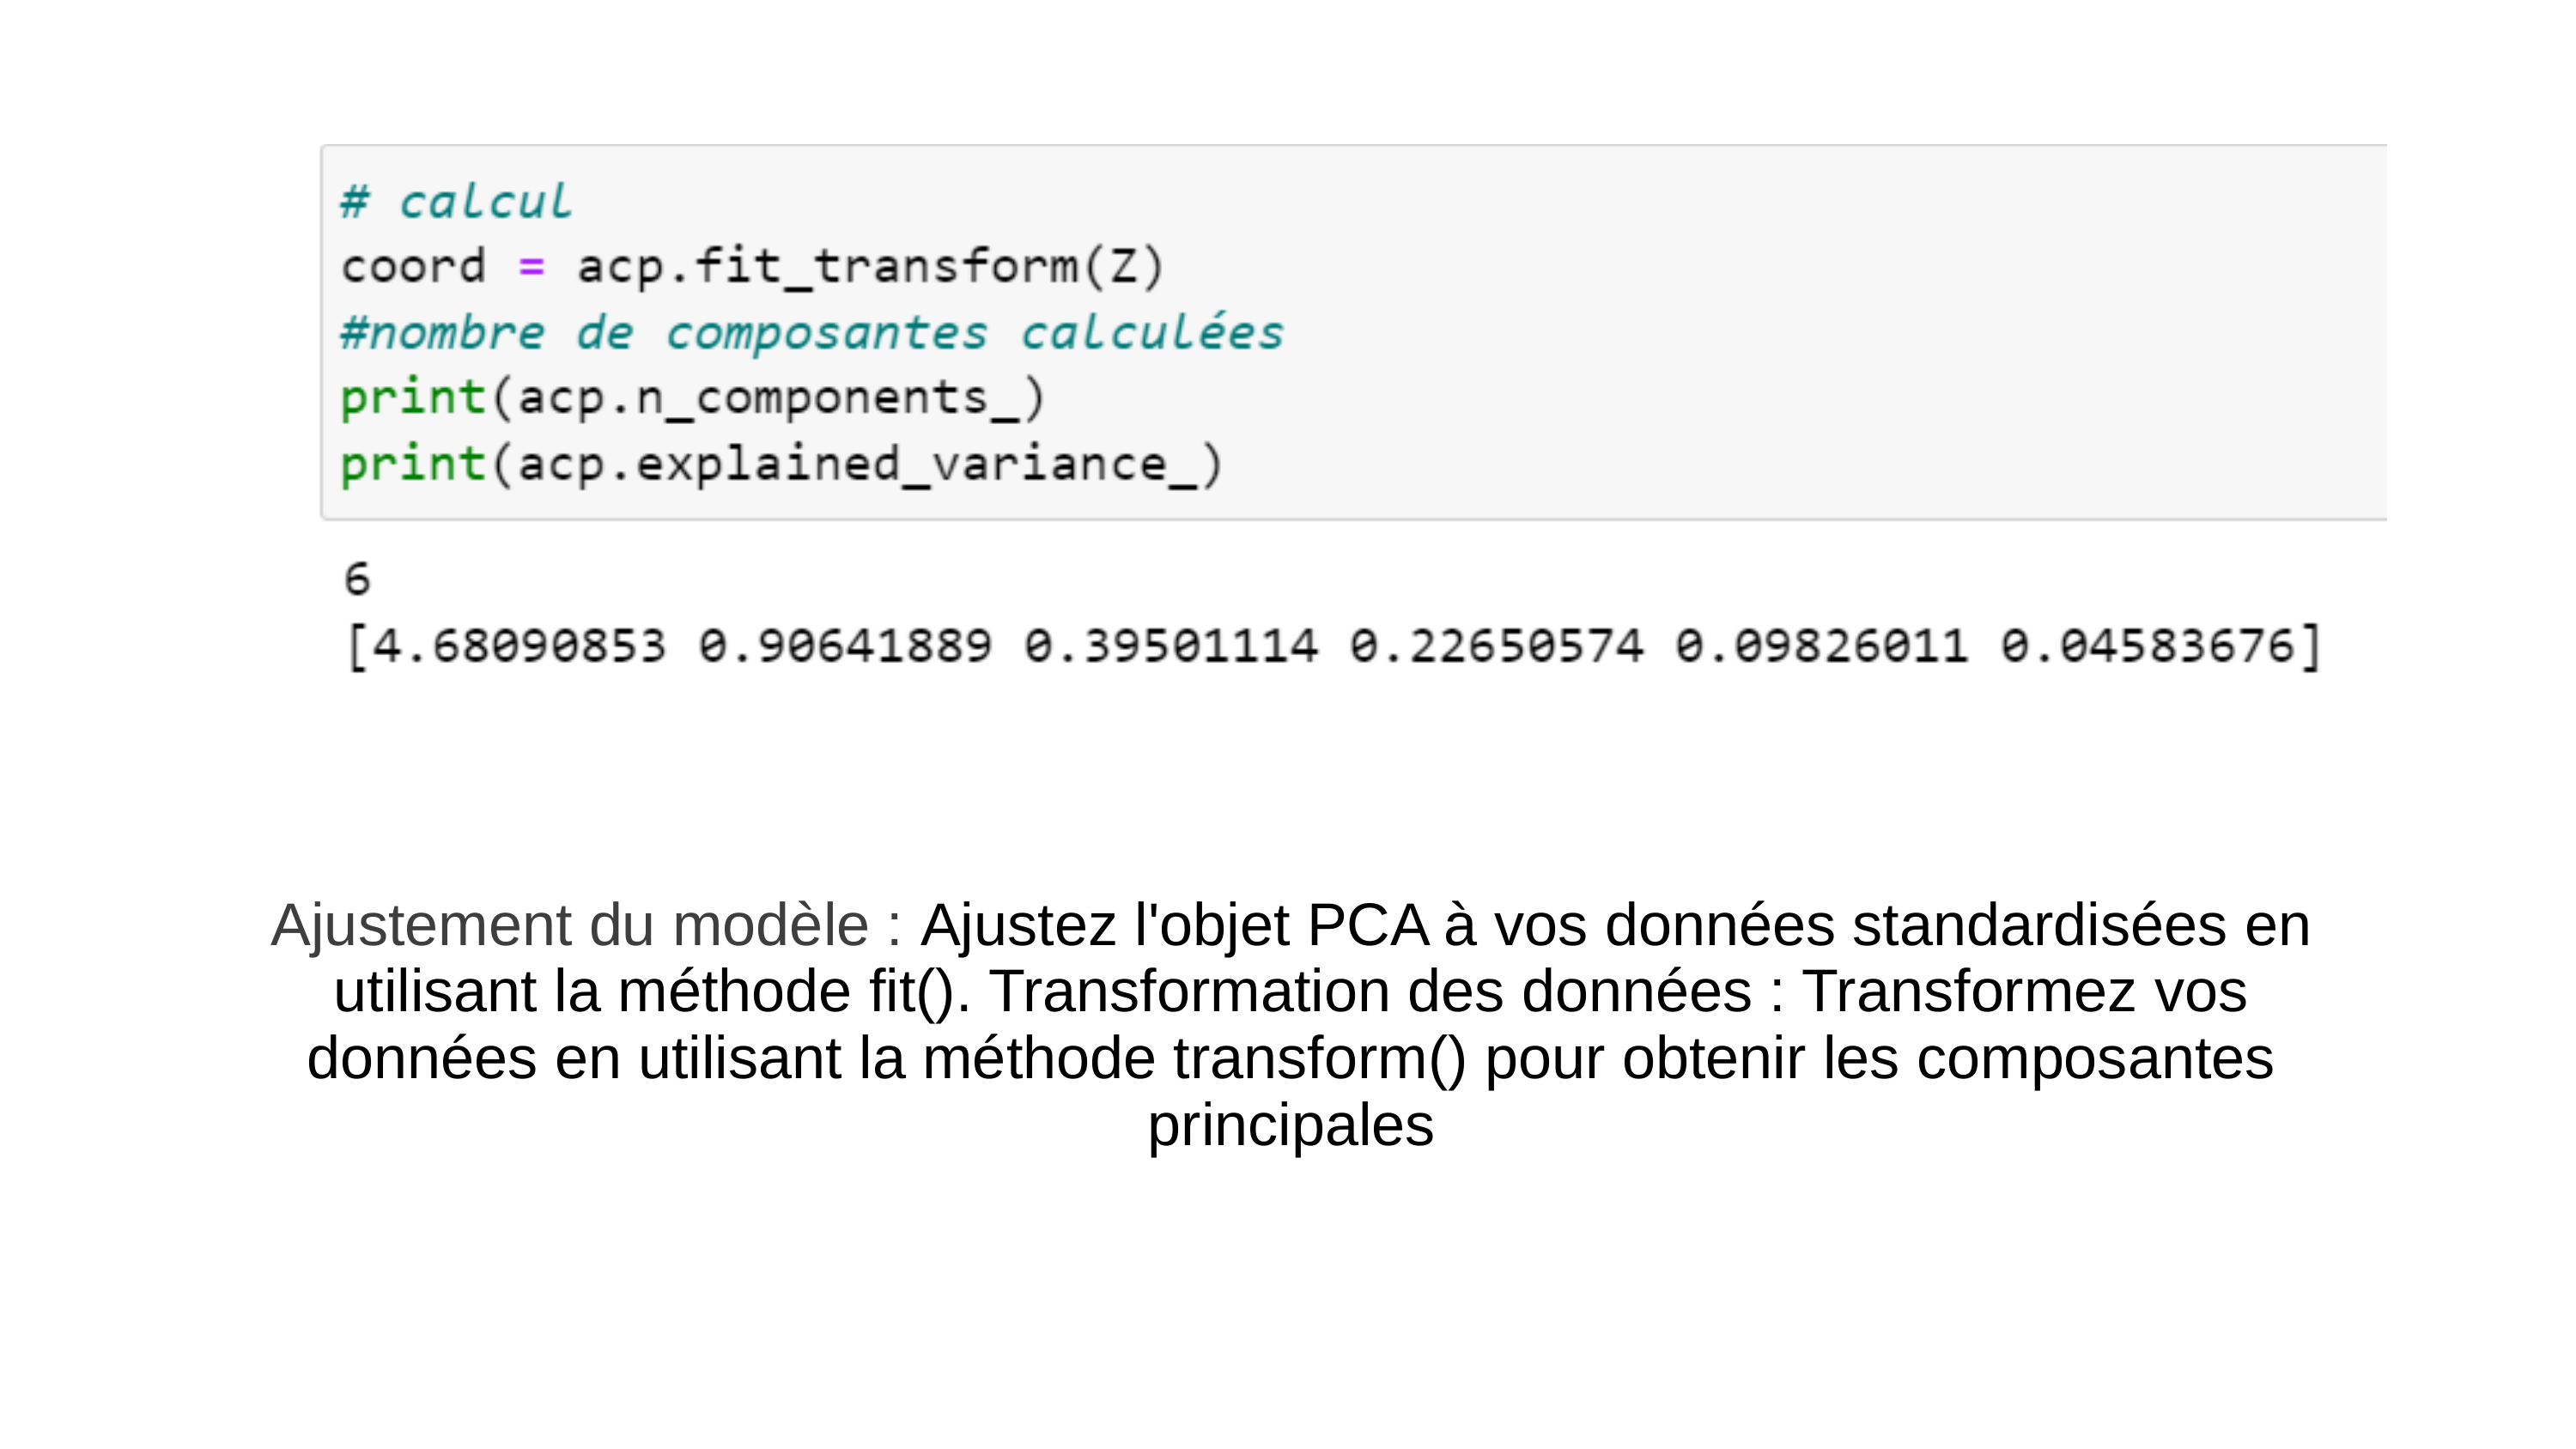

Ajustement du modèle : Ajustez l'objet PCA à vos données standardisées en utilisant la méthode fit(). Transformation des données : Transformez vos données en utilisant la méthode transform() pour obtenir les composantes principales